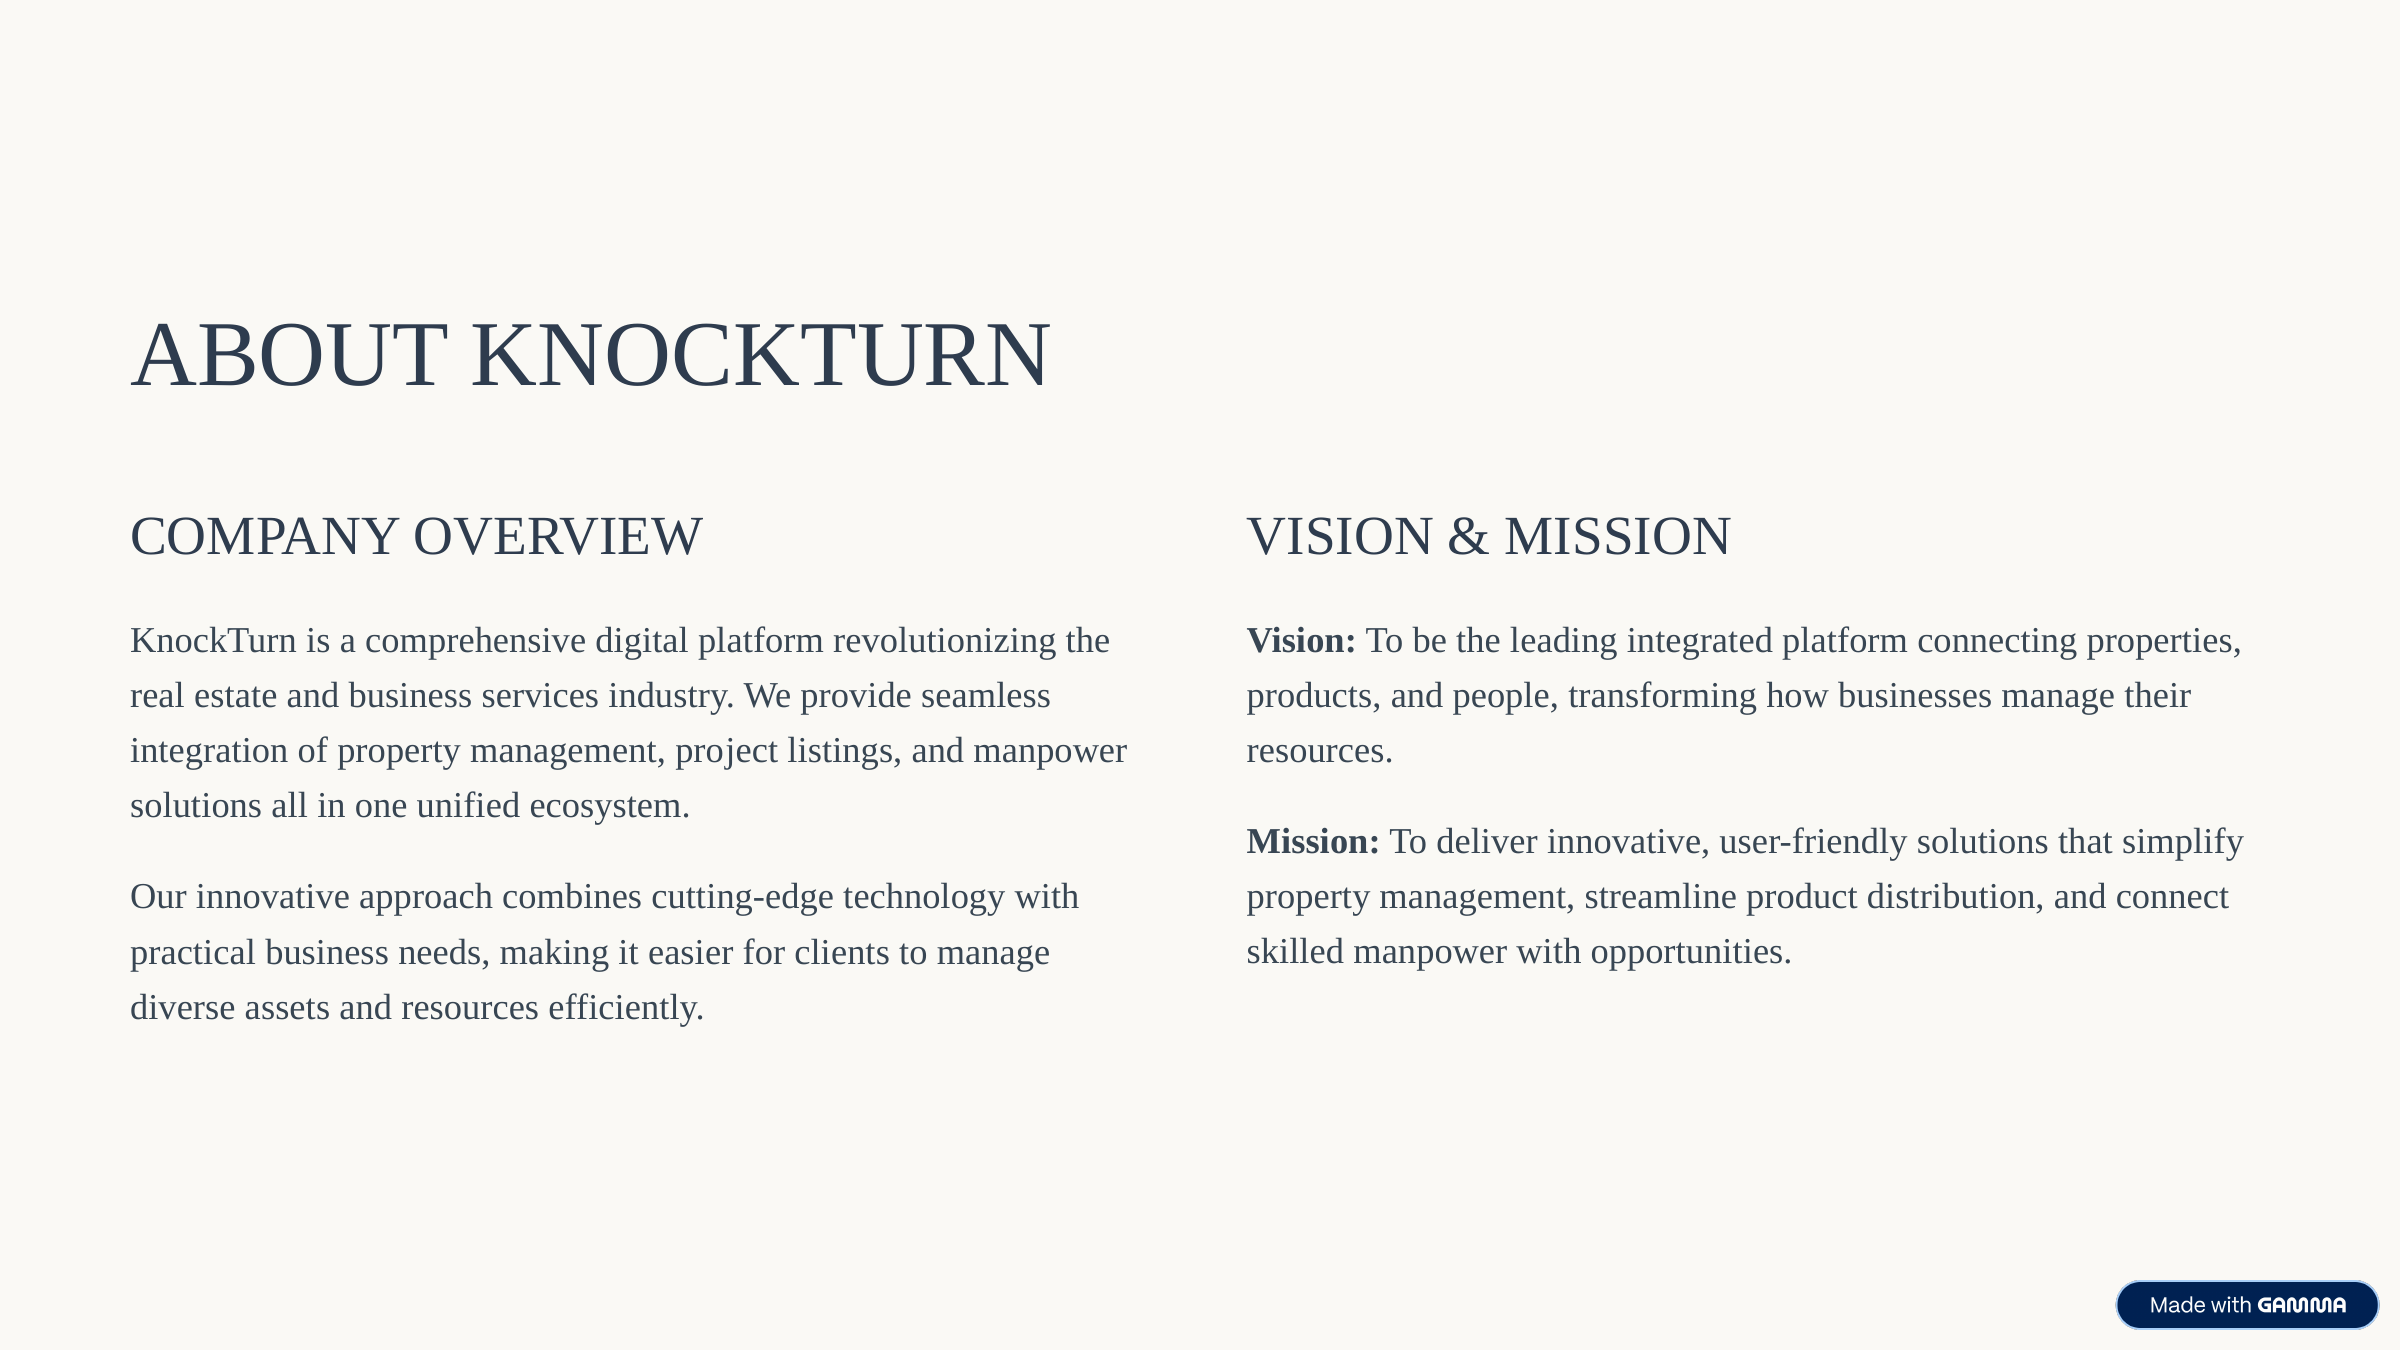

ABOUT KNOCKTURN
COMPANY OVERVIEW
VISION & MISSION
KnockTurn is a comprehensive digital platform revolutionizing the real estate and business services industry. We provide seamless integration of property management, project listings, and manpower solutions all in one unified ecosystem.
Vision: To be the leading integrated platform connecting properties, products, and people, transforming how businesses manage their resources.
Mission: To deliver innovative, user-friendly solutions that simplify property management, streamline product distribution, and connect skilled manpower with opportunities.
Our innovative approach combines cutting-edge technology with practical business needs, making it easier for clients to manage diverse assets and resources efficiently.